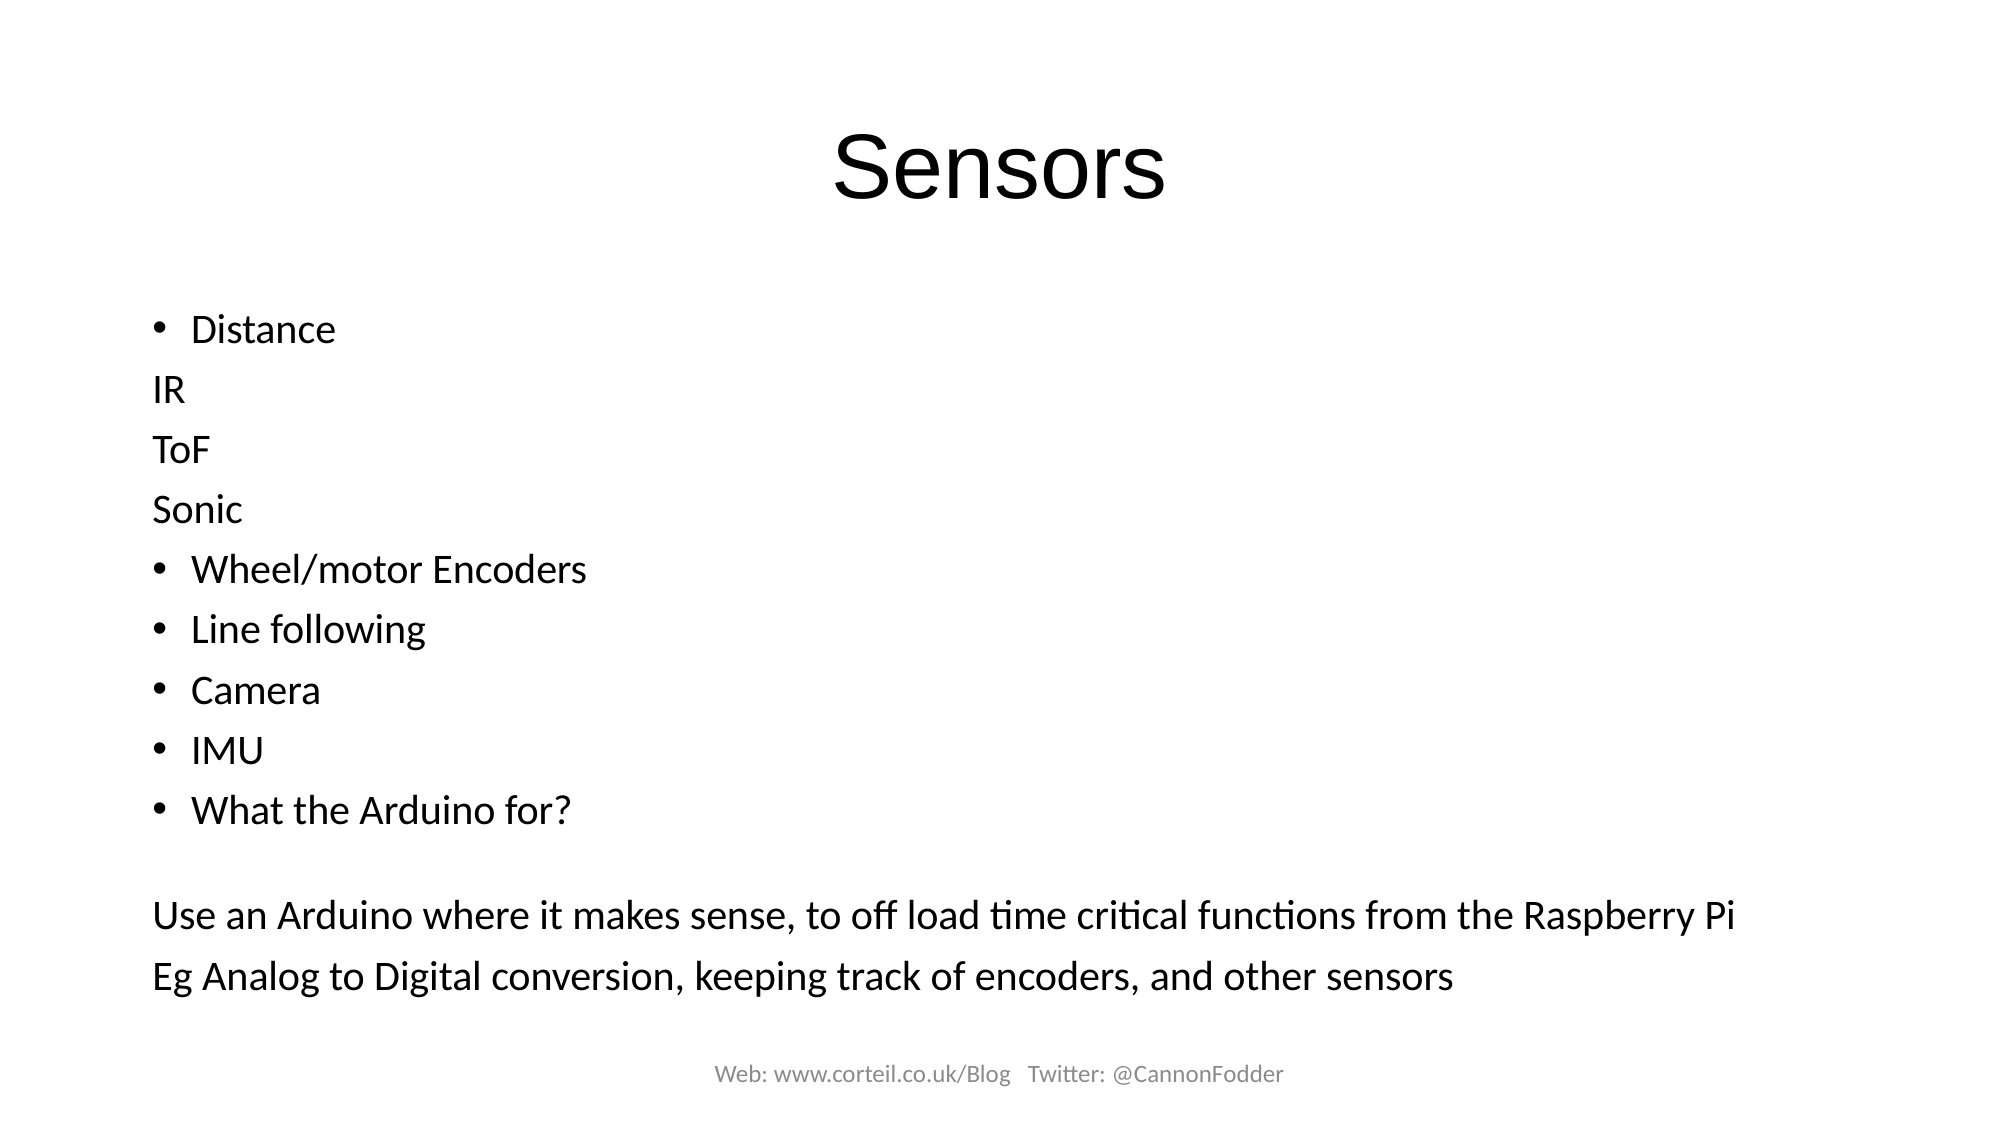

# Sensors
Distance
IR
ToF
Sonic
Wheel/motor Encoders
Line following
Camera
IMU
What the Arduino for?
Use an Arduino where it makes sense, to off load time critical functions from the Raspberry Pi
Eg Analog to Digital conversion, keeping track of encoders, and other sensors

Web: www.corteil.co.uk/Blog   Twitter: @CannonFodder